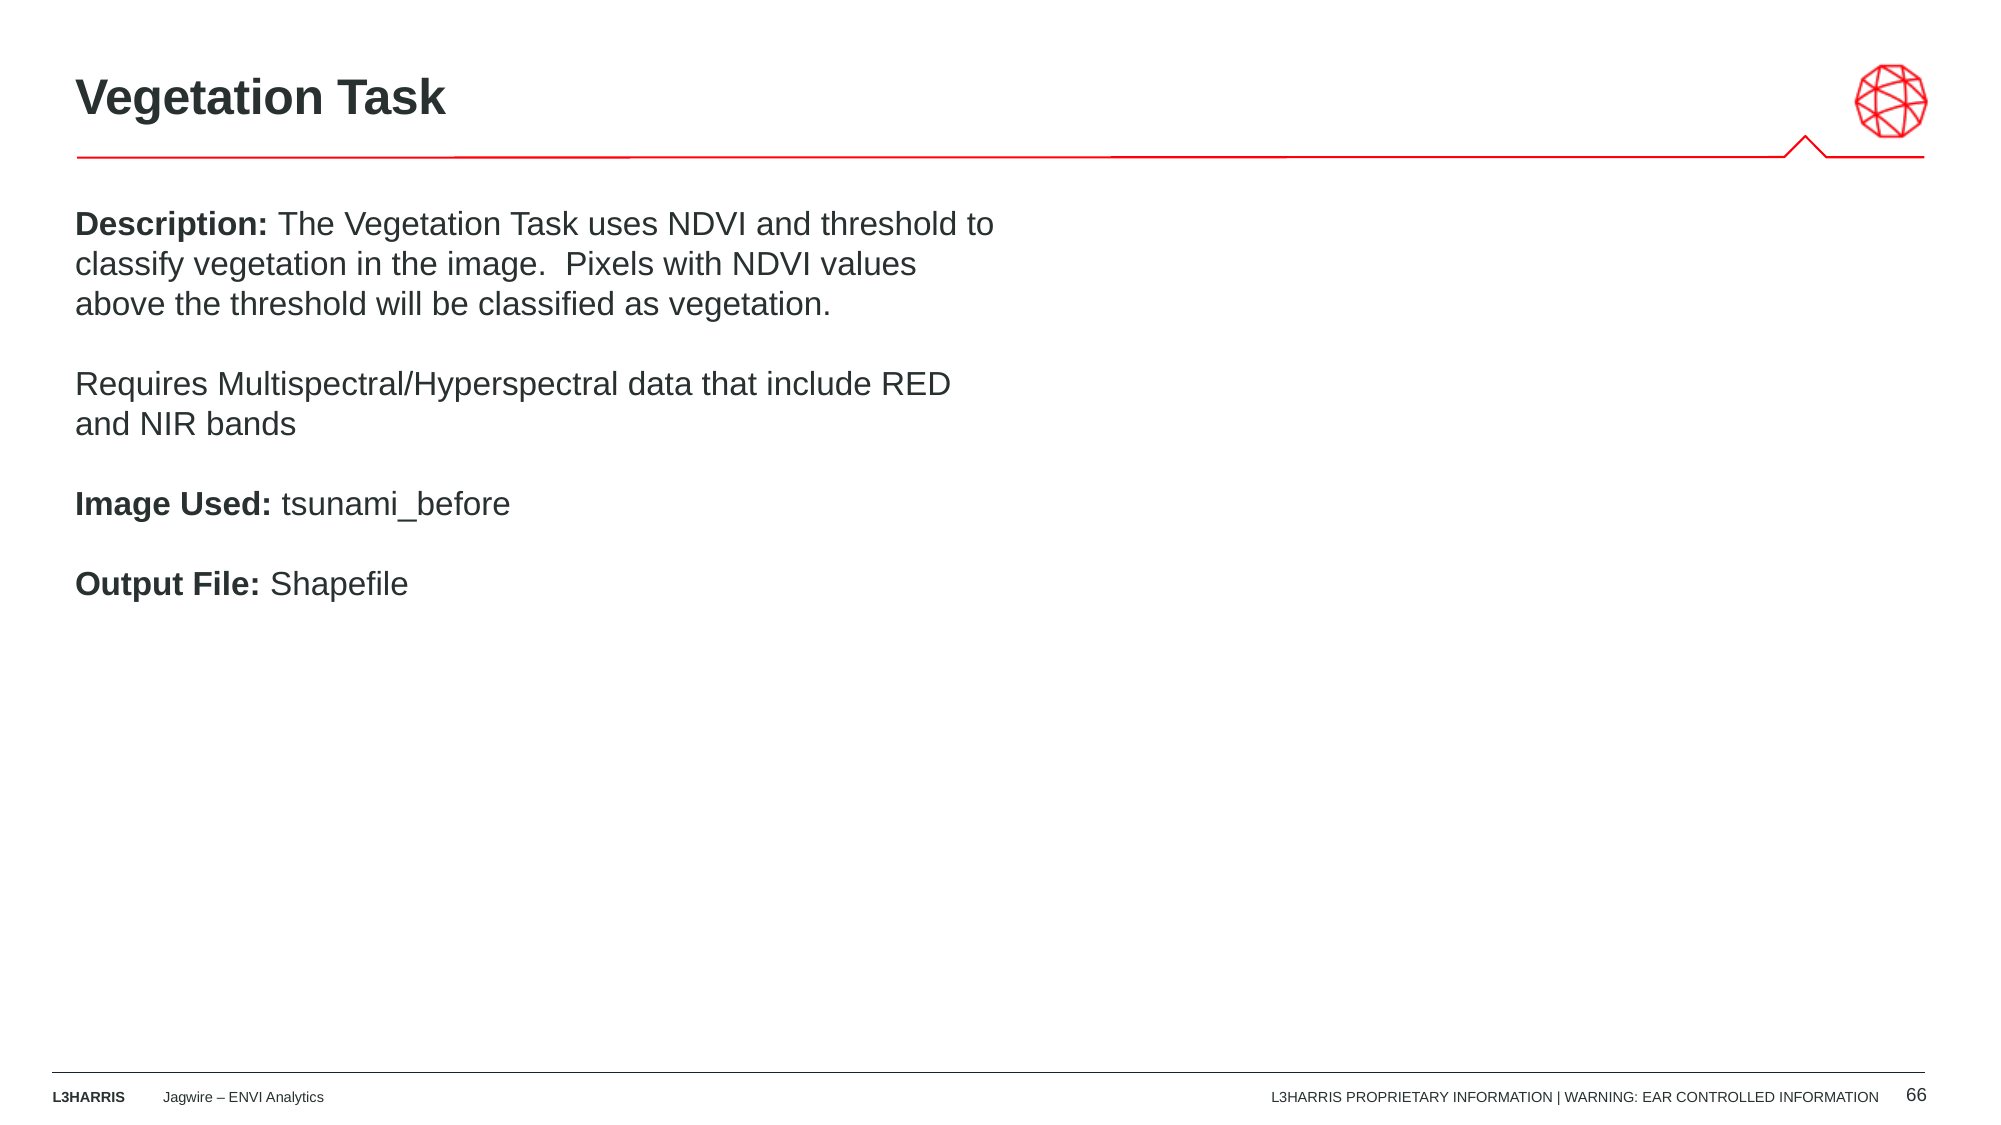

# Vegetation Task
Description: The Vegetation Task uses NDVI and threshold to classify vegetation in the image.  Pixels with NDVI values above the threshold will be classified as vegetation.

Requires Multispectral/Hyperspectral data that include RED and NIR bands

Image Used: tsunami_before

Output File: Shapefile